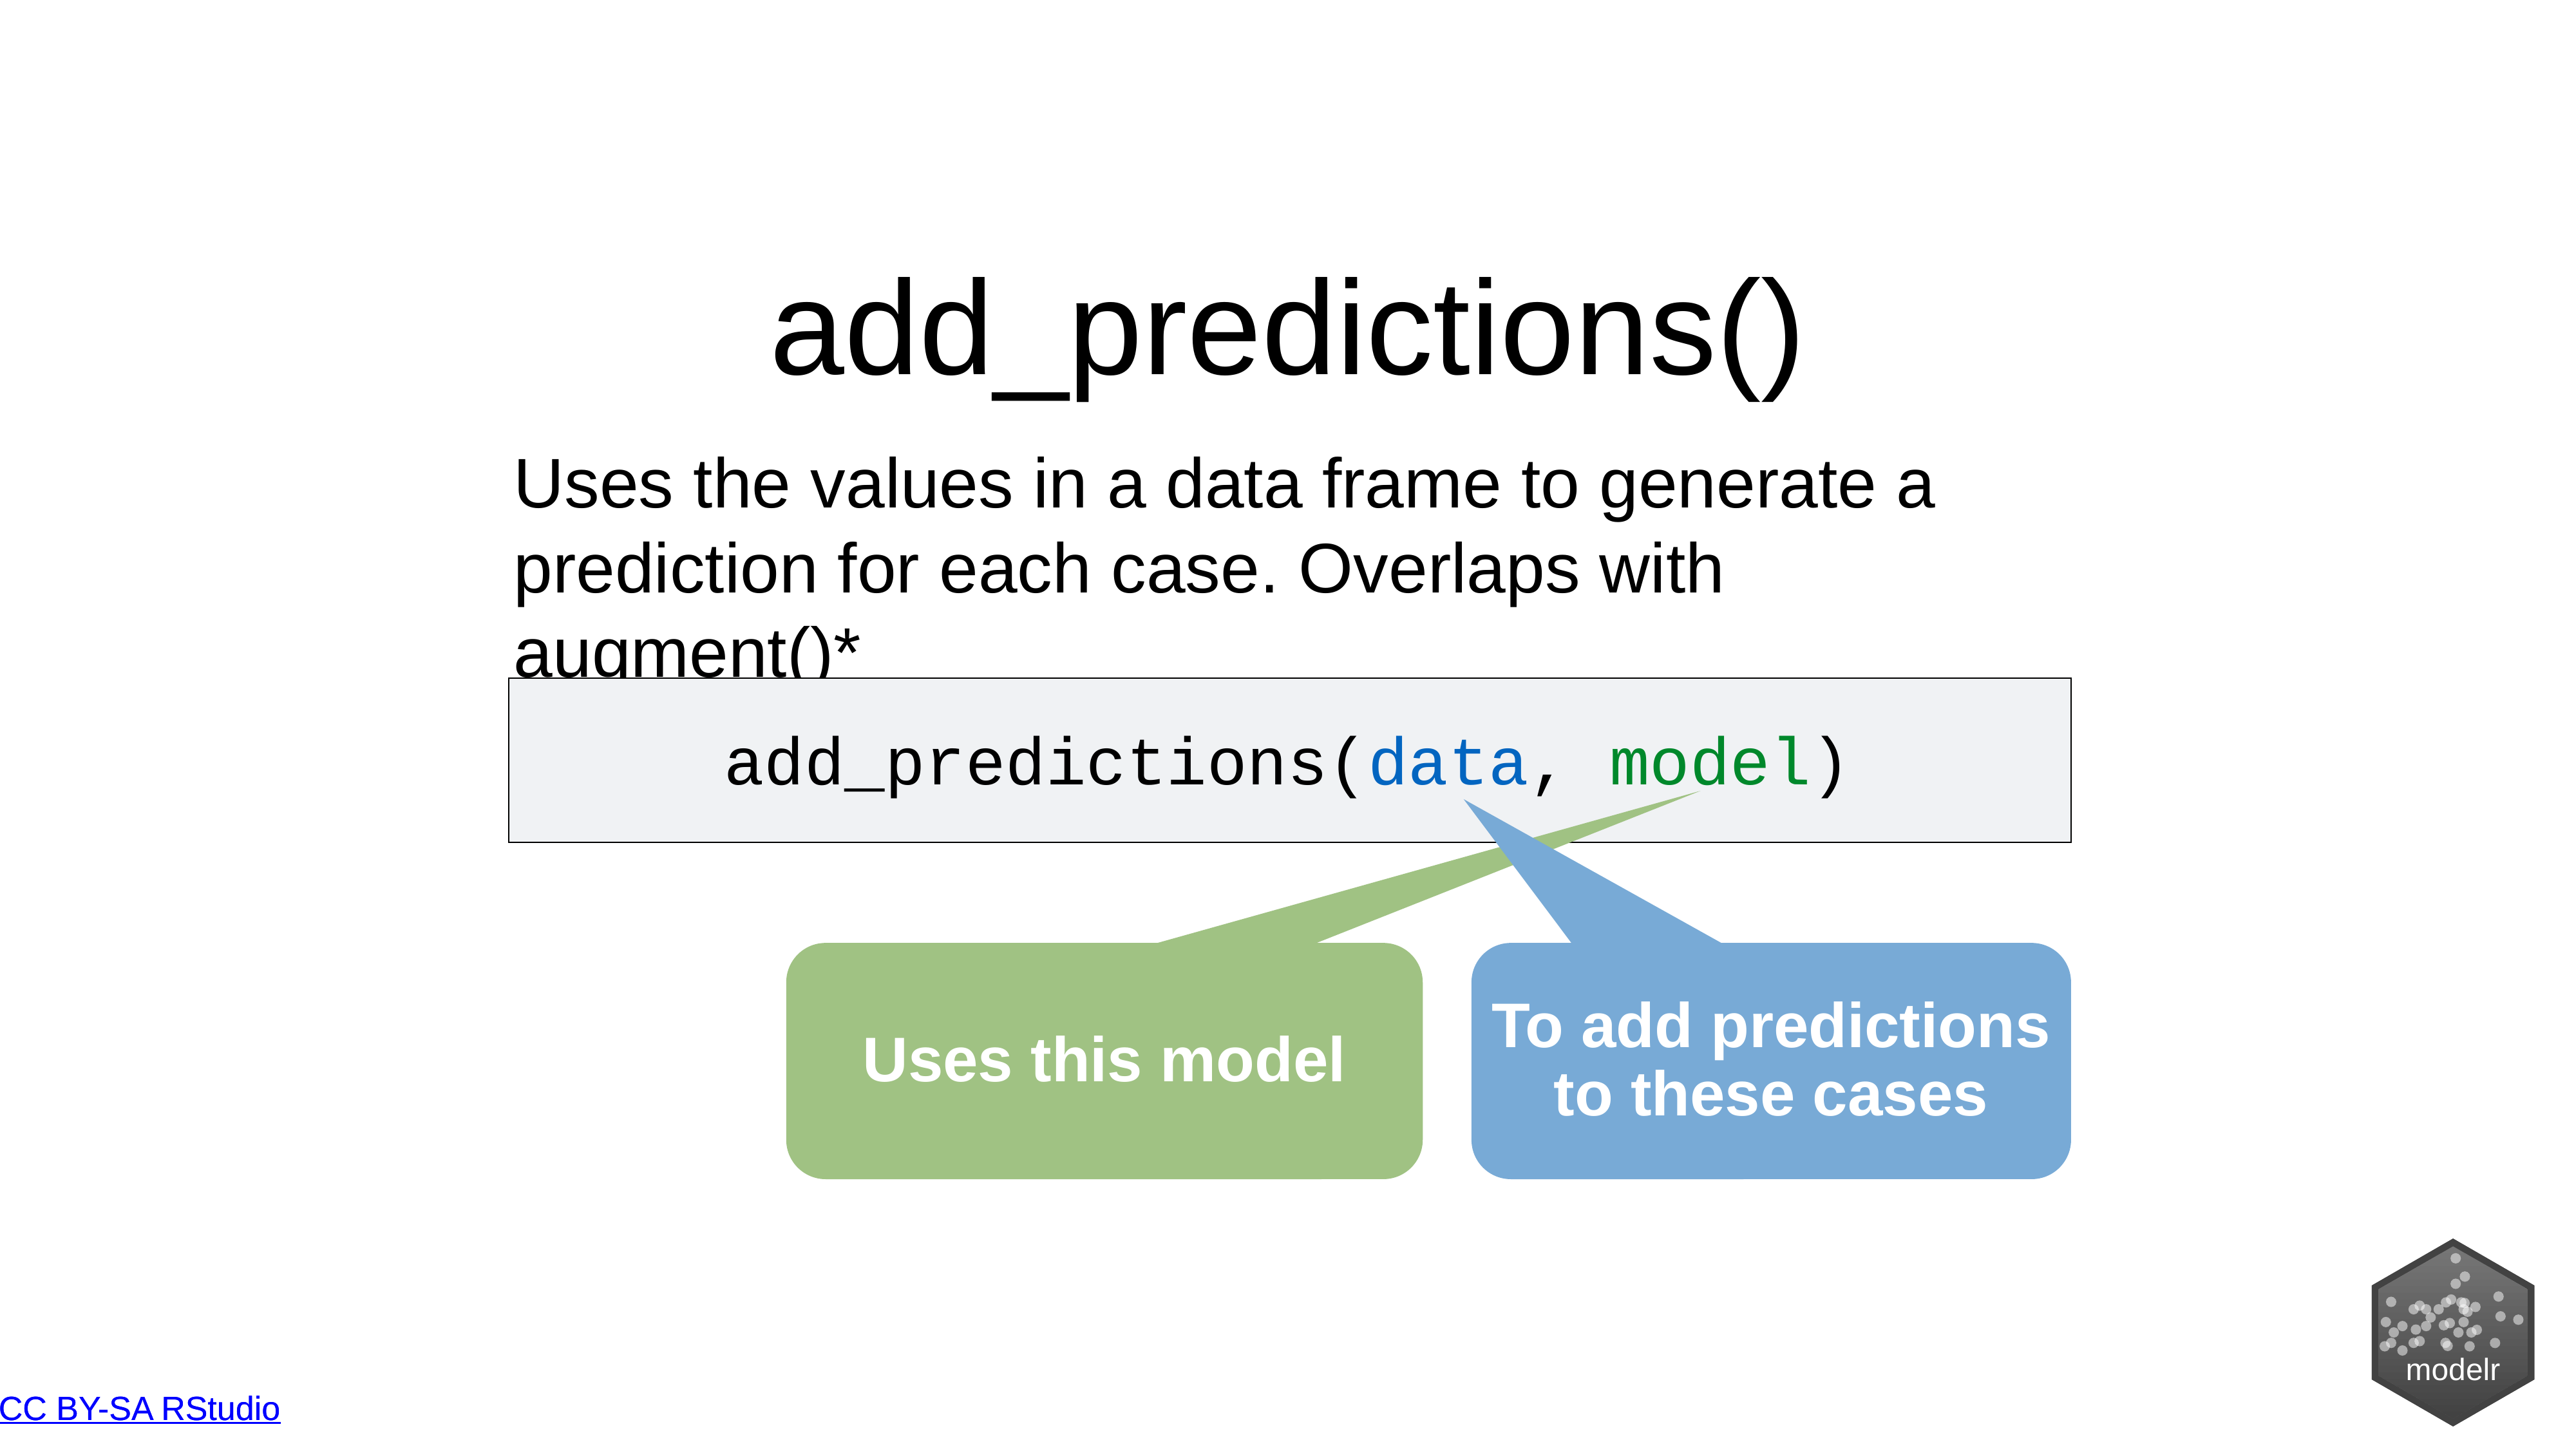

add_predictions()
Uses the values in a data frame to generate a prediction for each case. Overlaps with augment()*

add_predictions(data, model)
Uses this model
To add predictions to these cases

modelr
CC BY-SA RStudio